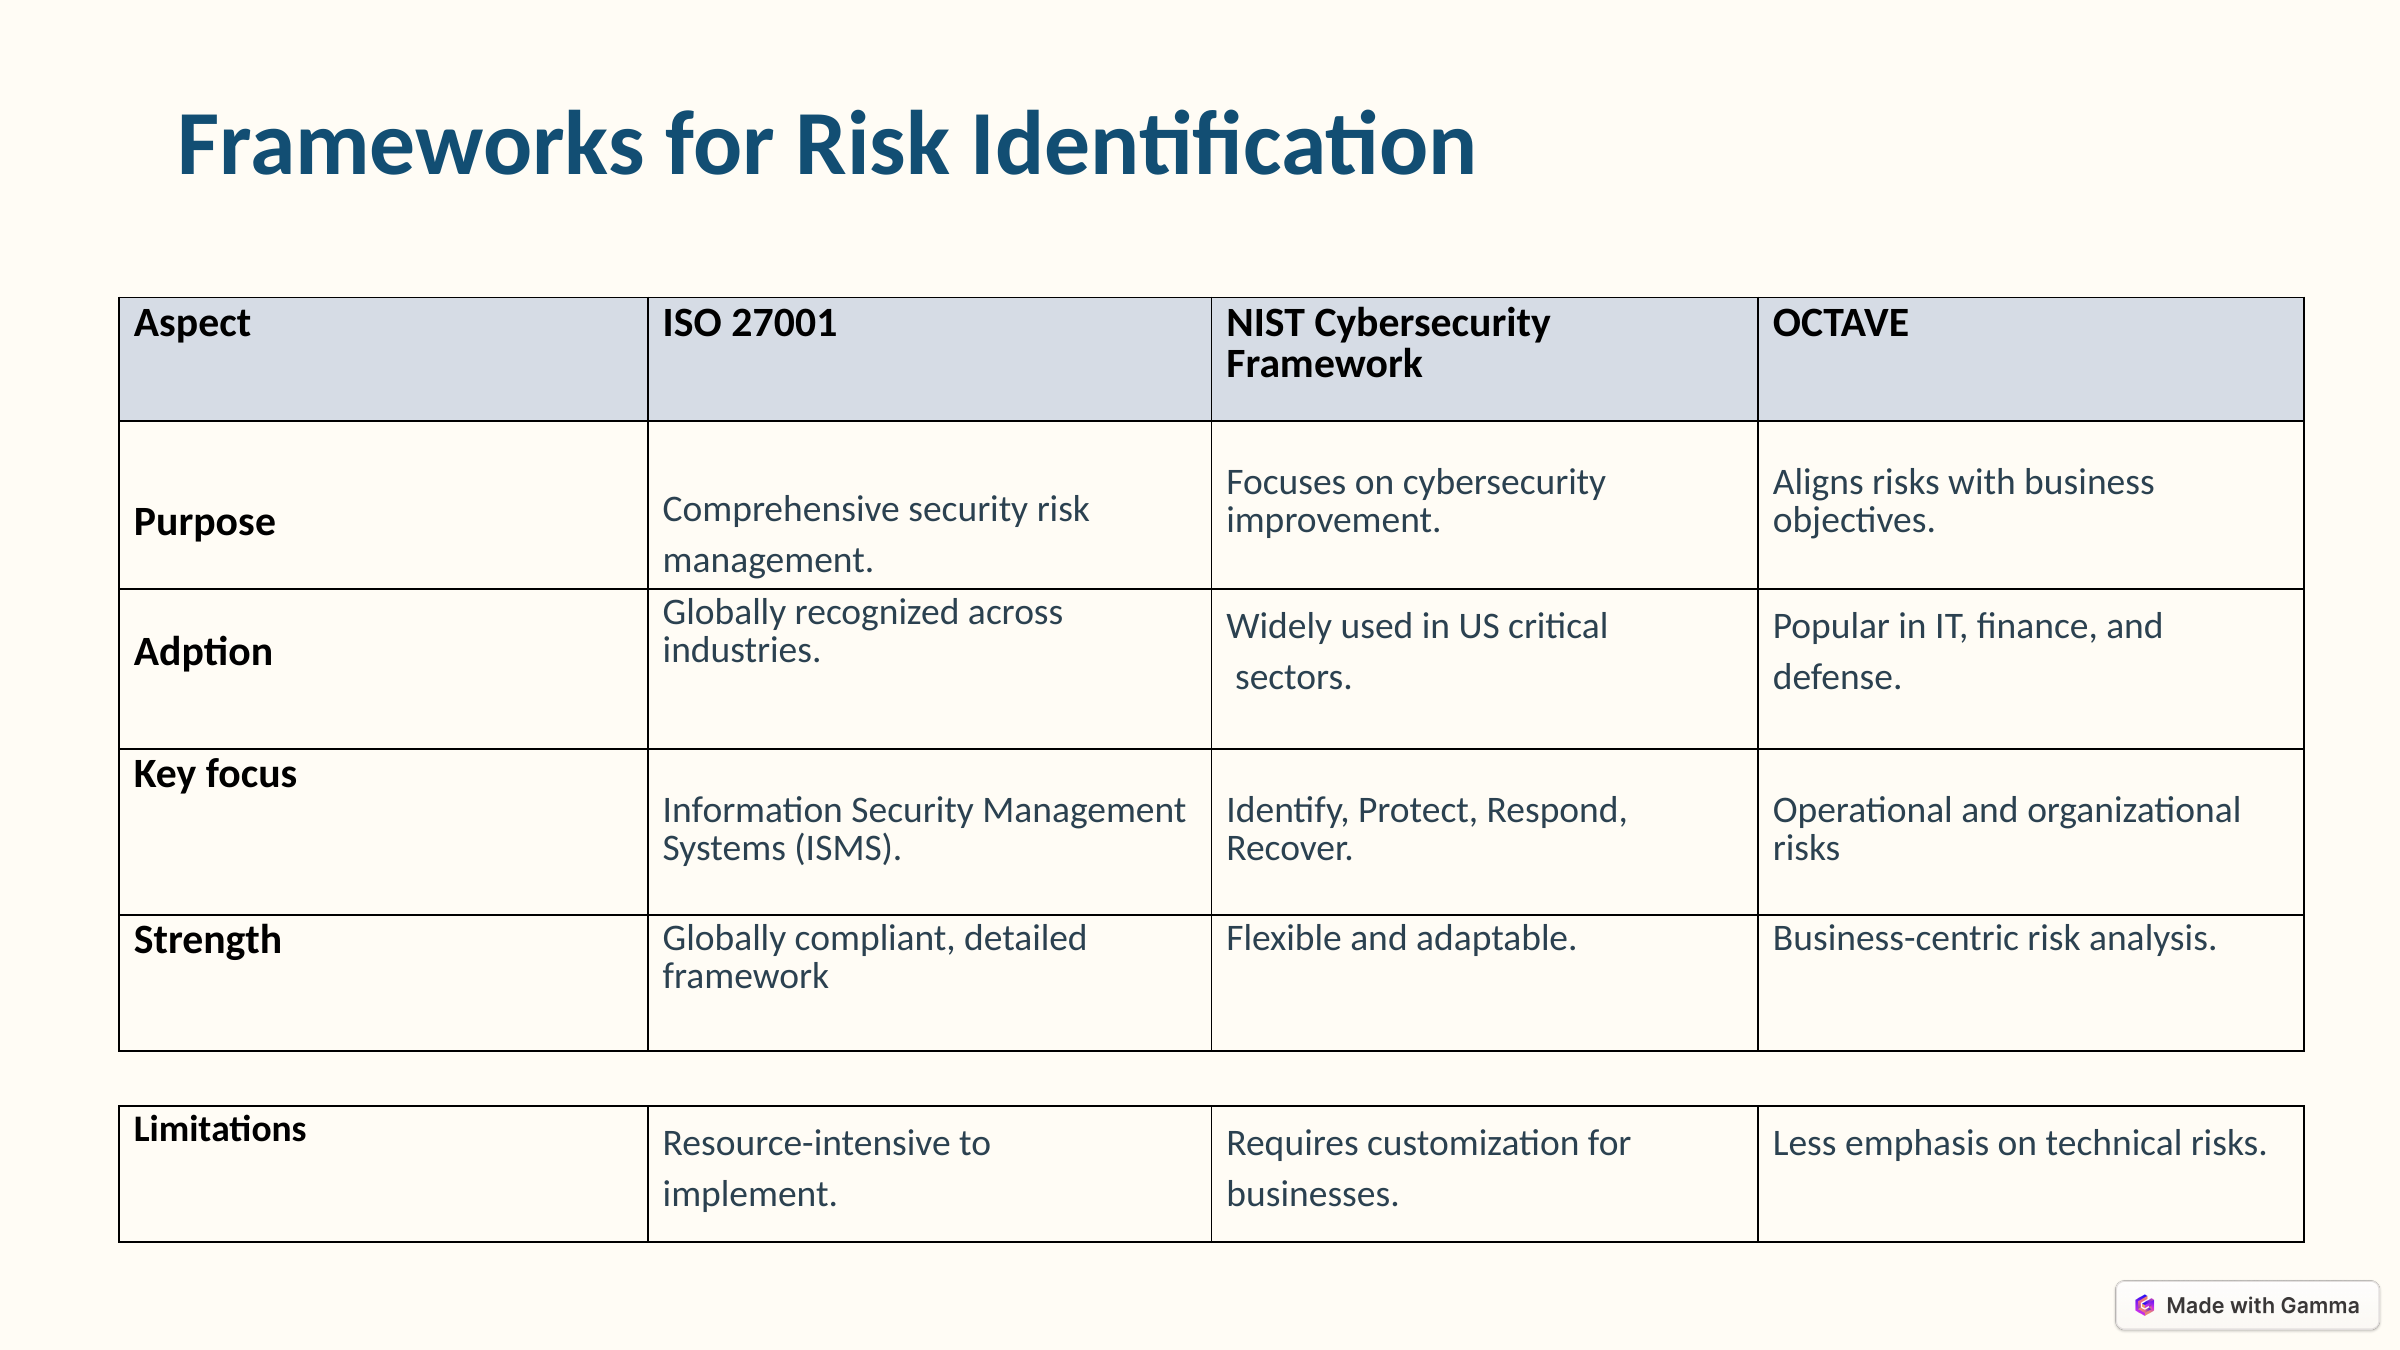

Frameworks for Risk Identification
| Aspect | ISO 27001 | NIST Cybersecurity Framework | OCTAVE |
| --- | --- | --- | --- |
| Purpose | Comprehensive security risk management. | Focuses on cybersecurity improvement. | Aligns risks with business objectives. |
| Adption | Globally recognized across industries. | Widely used in US critical sectors. | Popular in IT, finance, and defense. |
| Key focus | Information Security Management Systems (ISMS). | Identify, Protect, Respond, Recover. | Operational and organizational risks |
| Strength | Globally compliant, detailed framework | Flexible and adaptable. | Business-centric risk analysis. |
| Limitations | Resource-intensive to implement. | Requires customization for businesses. | Less emphasis on technical risks. |
| --- | --- | --- | --- |